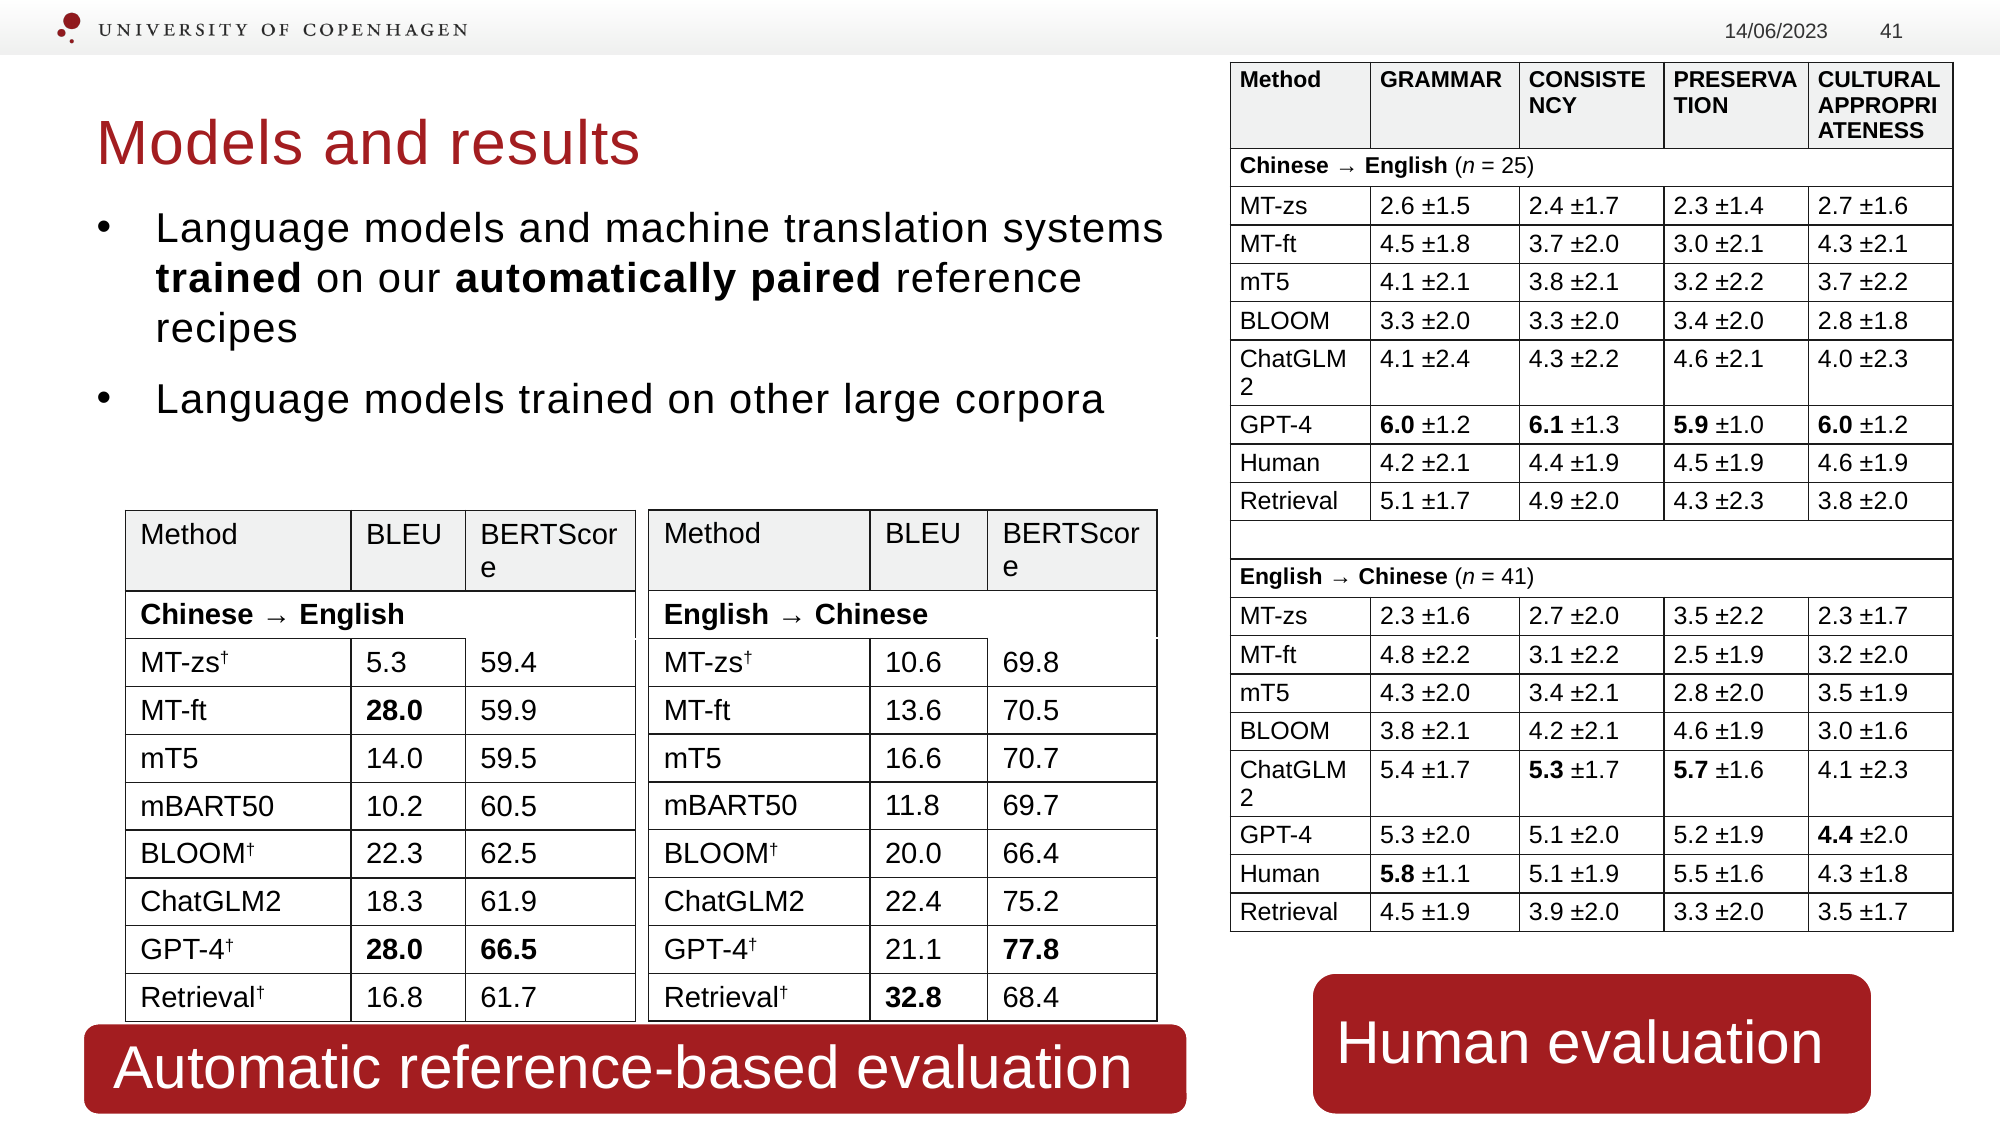

14/06/2023
41
| Method | GRAMMAR | CONSISTENCY | PRESERVATION | CULTURAL APPROPRIATENESS |
| --- | --- | --- | --- | --- |
| Chinese → English (n = 25) |  |  |  |  |
| MT-zs | 2.6 ±1.5 | 2.4 ±1.7 | 2.3 ±1.4 | 2.7 ±1.6 |
| MT-ft | 4.5 ±1.8 | 3.7 ±2.0 | 3.0 ±2.1 | 4.3 ±2.1 |
| mT5 | 4.1 ±2.1 | 3.8 ±2.1 | 3.2 ±2.2 | 3.7 ±2.2 |
| BLOOM | 3.3 ±2.0 | 3.3 ±2.0 | 3.4 ±2.0 | 2.8 ±1.8 |
| ChatGLM2 | 4.1 ±2.4 | 4.3 ±2.2 | 4.6 ±2.1 | 4.0 ±2.3 |
| GPT-4 | 6.0 ±1.2 | 6.1 ±1.3 | 5.9 ±1.0 | 6.0 ±1.2 |
| Human | 4.2 ±2.1 | 4.4 ±1.9 | 4.5 ±1.9 | 4.6 ±1.9 |
| Retrieval | 5.1 ±1.7 | 4.9 ±2.0 | 4.3 ±2.3 | 3.8 ±2.0 |
|  |  |  |  |  |
| English → Chinese (n = 41) |  |  |  |  |
| MT-zs | 2.3 ±1.6 | 2.7 ±2.0 | 3.5 ±2.2 | 2.3 ±1.7 |
| MT-ft | 4.8 ±2.2 | 3.1 ±2.2 | 2.5 ±1.9 | 3.2 ±2.0 |
| mT5 | 4.3 ±2.0 | 3.4 ±2.1 | 2.8 ±2.0 | 3.5 ±1.9 |
| BLOOM | 3.8 ±2.1 | 4.2 ±2.1 | 4.6 ±1.9 | 3.0 ±1.6 |
| ChatGLM2 | 5.4 ±1.7 | 5.3 ±1.7 | 5.7 ±1.6 | 4.1 ±2.3 |
| GPT-4 | 5.3 ±2.0 | 5.1 ±2.0 | 5.2 ±1.9 | 4.4 ±2.0 |
| Human | 5.8 ±1.1 | 5.1 ±1.9 | 5.5 ±1.6 | 4.3 ±1.8 |
| Retrieval | 4.5 ±1.9 | 3.9 ±2.0 | 3.3 ±2.0 | 3.5 ±1.7 |
# Models and results
Language models and machine translation systems trained on our automatically paired reference recipes
Language models trained on other large corpora

| Method | BLEU | BERTScore |
| --- | --- | --- |
| English → Chinese |  |  |
| MT-zs† | 10.6 | 69.8 |
| MT-ft | 13.6 | 70.5 |
| mT5 | 16.6 | 70.7 |
| mBART50 | 11.8 | 69.7 |
| BLOOM† | 20.0 | 66.4 |
| ChatGLM2 | 22.4 | 75.2 |
| GPT-4† | 21.1 | 77.8 |
| Retrieval† | 32.8 | 68.4 |
| Method | BLEU | BERTScore |
| --- | --- | --- |
| Chinese → English |  |  |
| MT-zs† | 5.3 | 59.4 |
| MT-ft | 28.0 | 59.9 |
| mT5 | 14.0 | 59.5 |
| mBART50 | 10.2 | 60.5 |
| BLOOM† | 22.3 | 62.5 |
| ChatGLM2 | 18.3 | 61.9 |
| GPT-4† | 28.0 | 66.5 |
| Retrieval† | 16.8 | 61.7 |

Human evaluation

Automatic reference-based evaluation